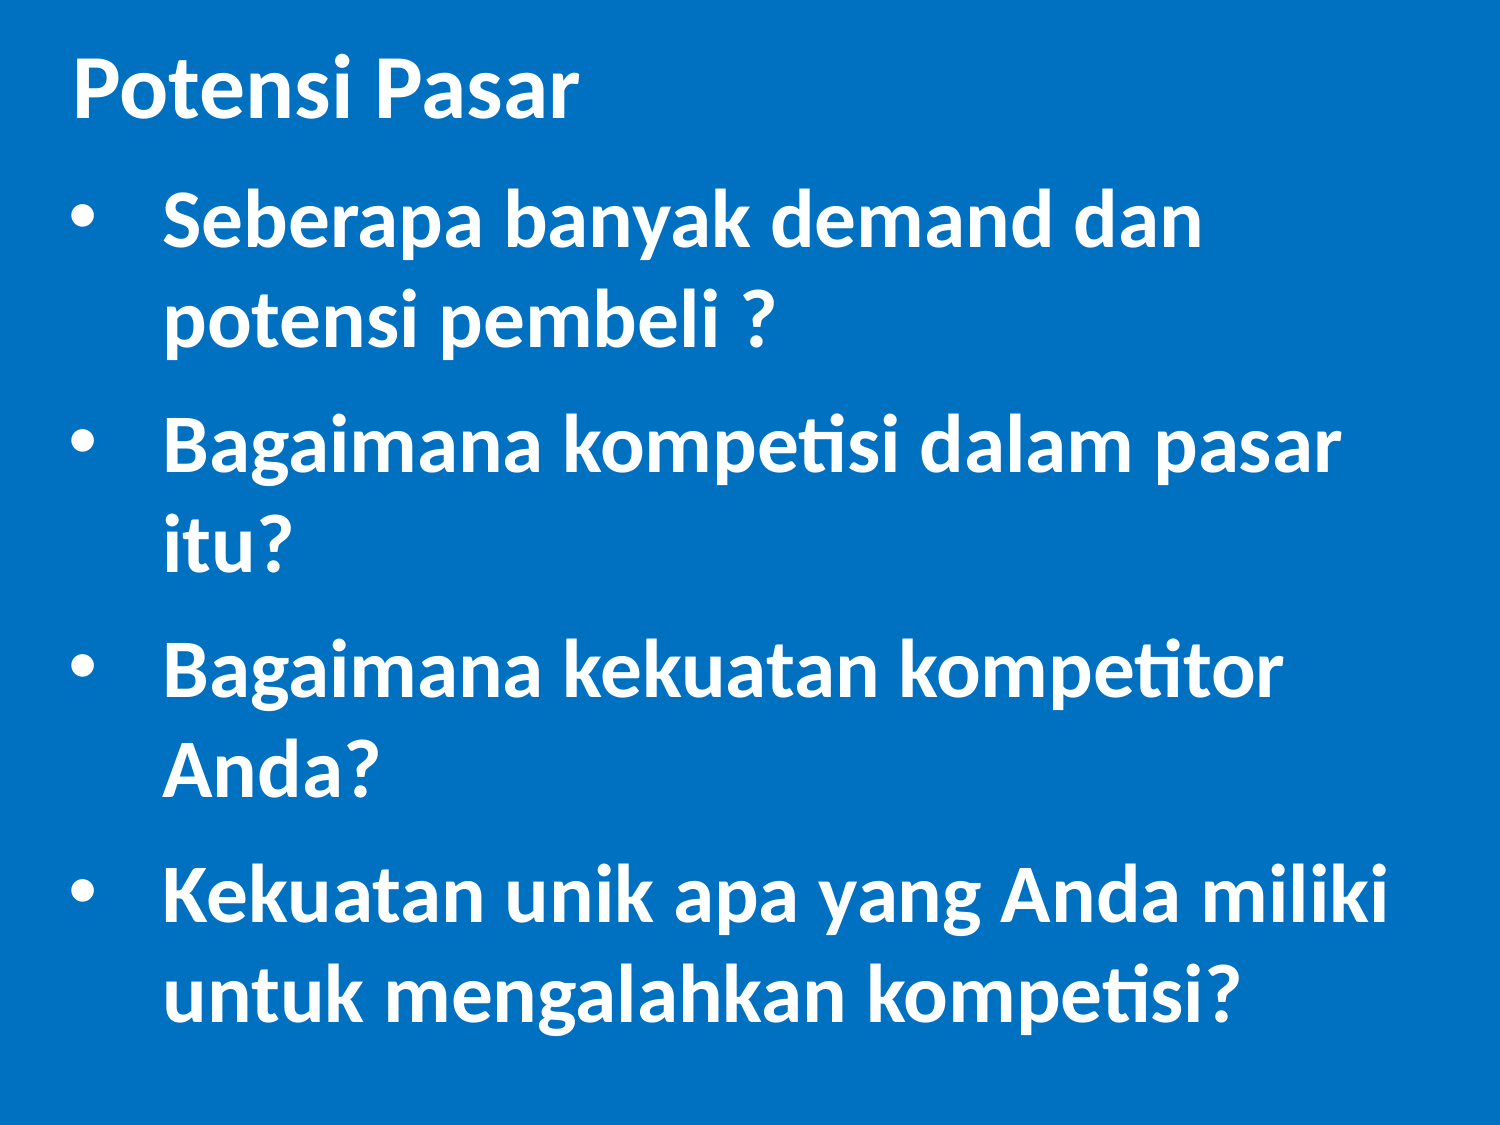

Potensi Pasar
Seberapa banyak demand dan potensi pembeli ?
Bagaimana kompetisi dalam pasar itu?
Bagaimana kekuatan kompetitor Anda?
Kekuatan unik apa yang Anda miliki untuk mengalahkan kompetisi?